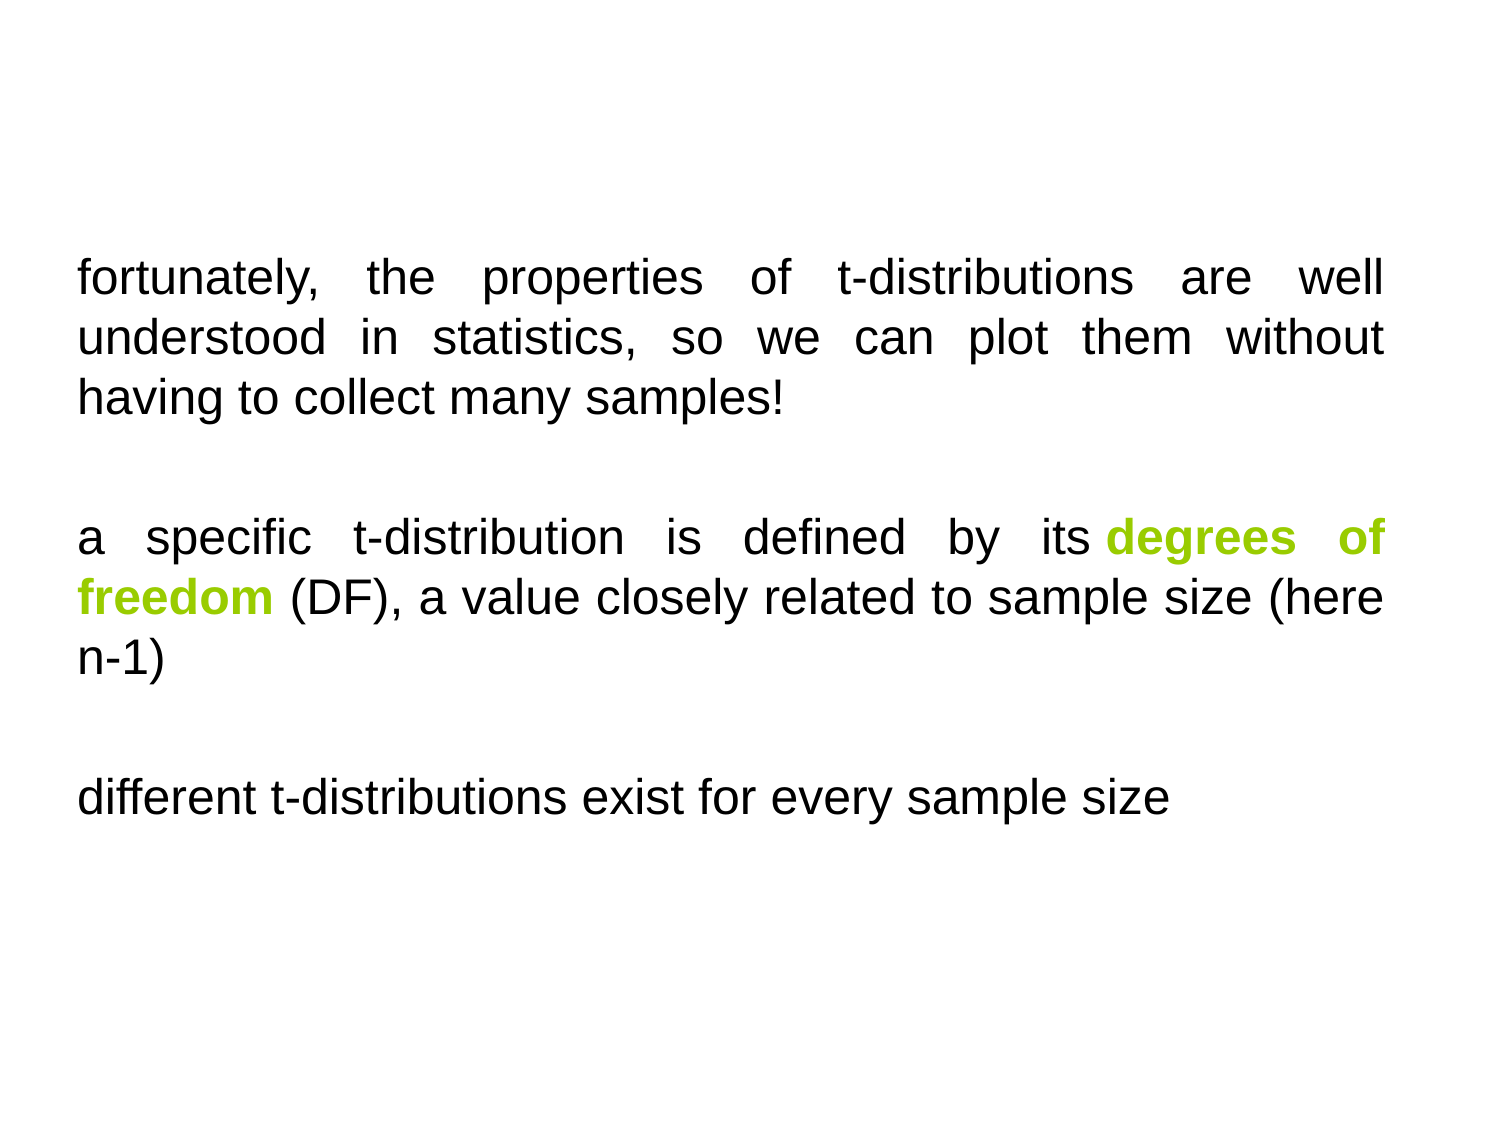

fortunately, the properties of t-distributions are well understood in statistics, so we can plot them without having to collect many samples!

a specific t-distribution is defined by its degrees of freedom (DF), a value closely related to sample size (here n-1)

different t-distributions exist for every sample size